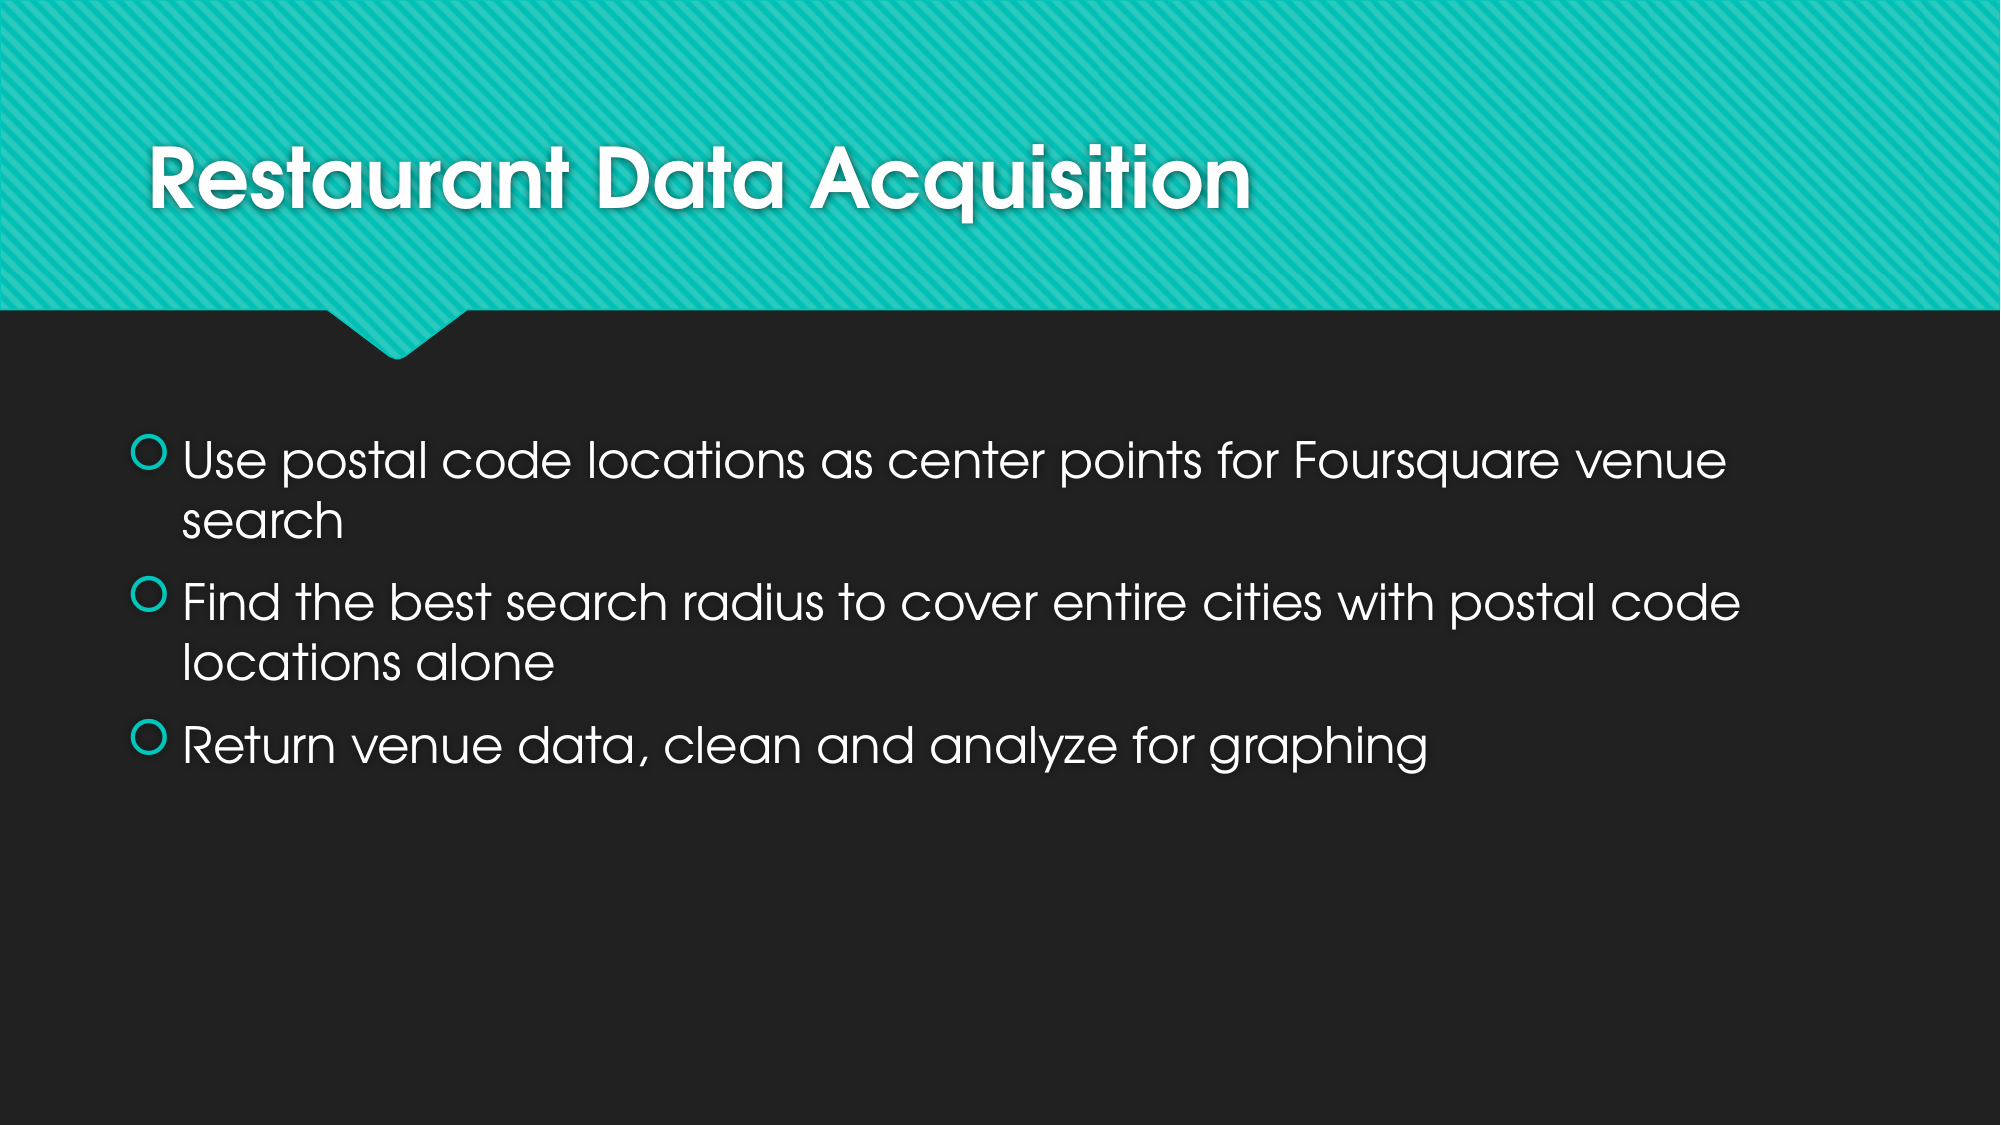

# Restaurant Data Acquisition
Use postal code locations as center points for Foursquare venue search
Find the best search radius to cover entire cities with postal code locations alone
Return venue data, clean and analyze for graphing